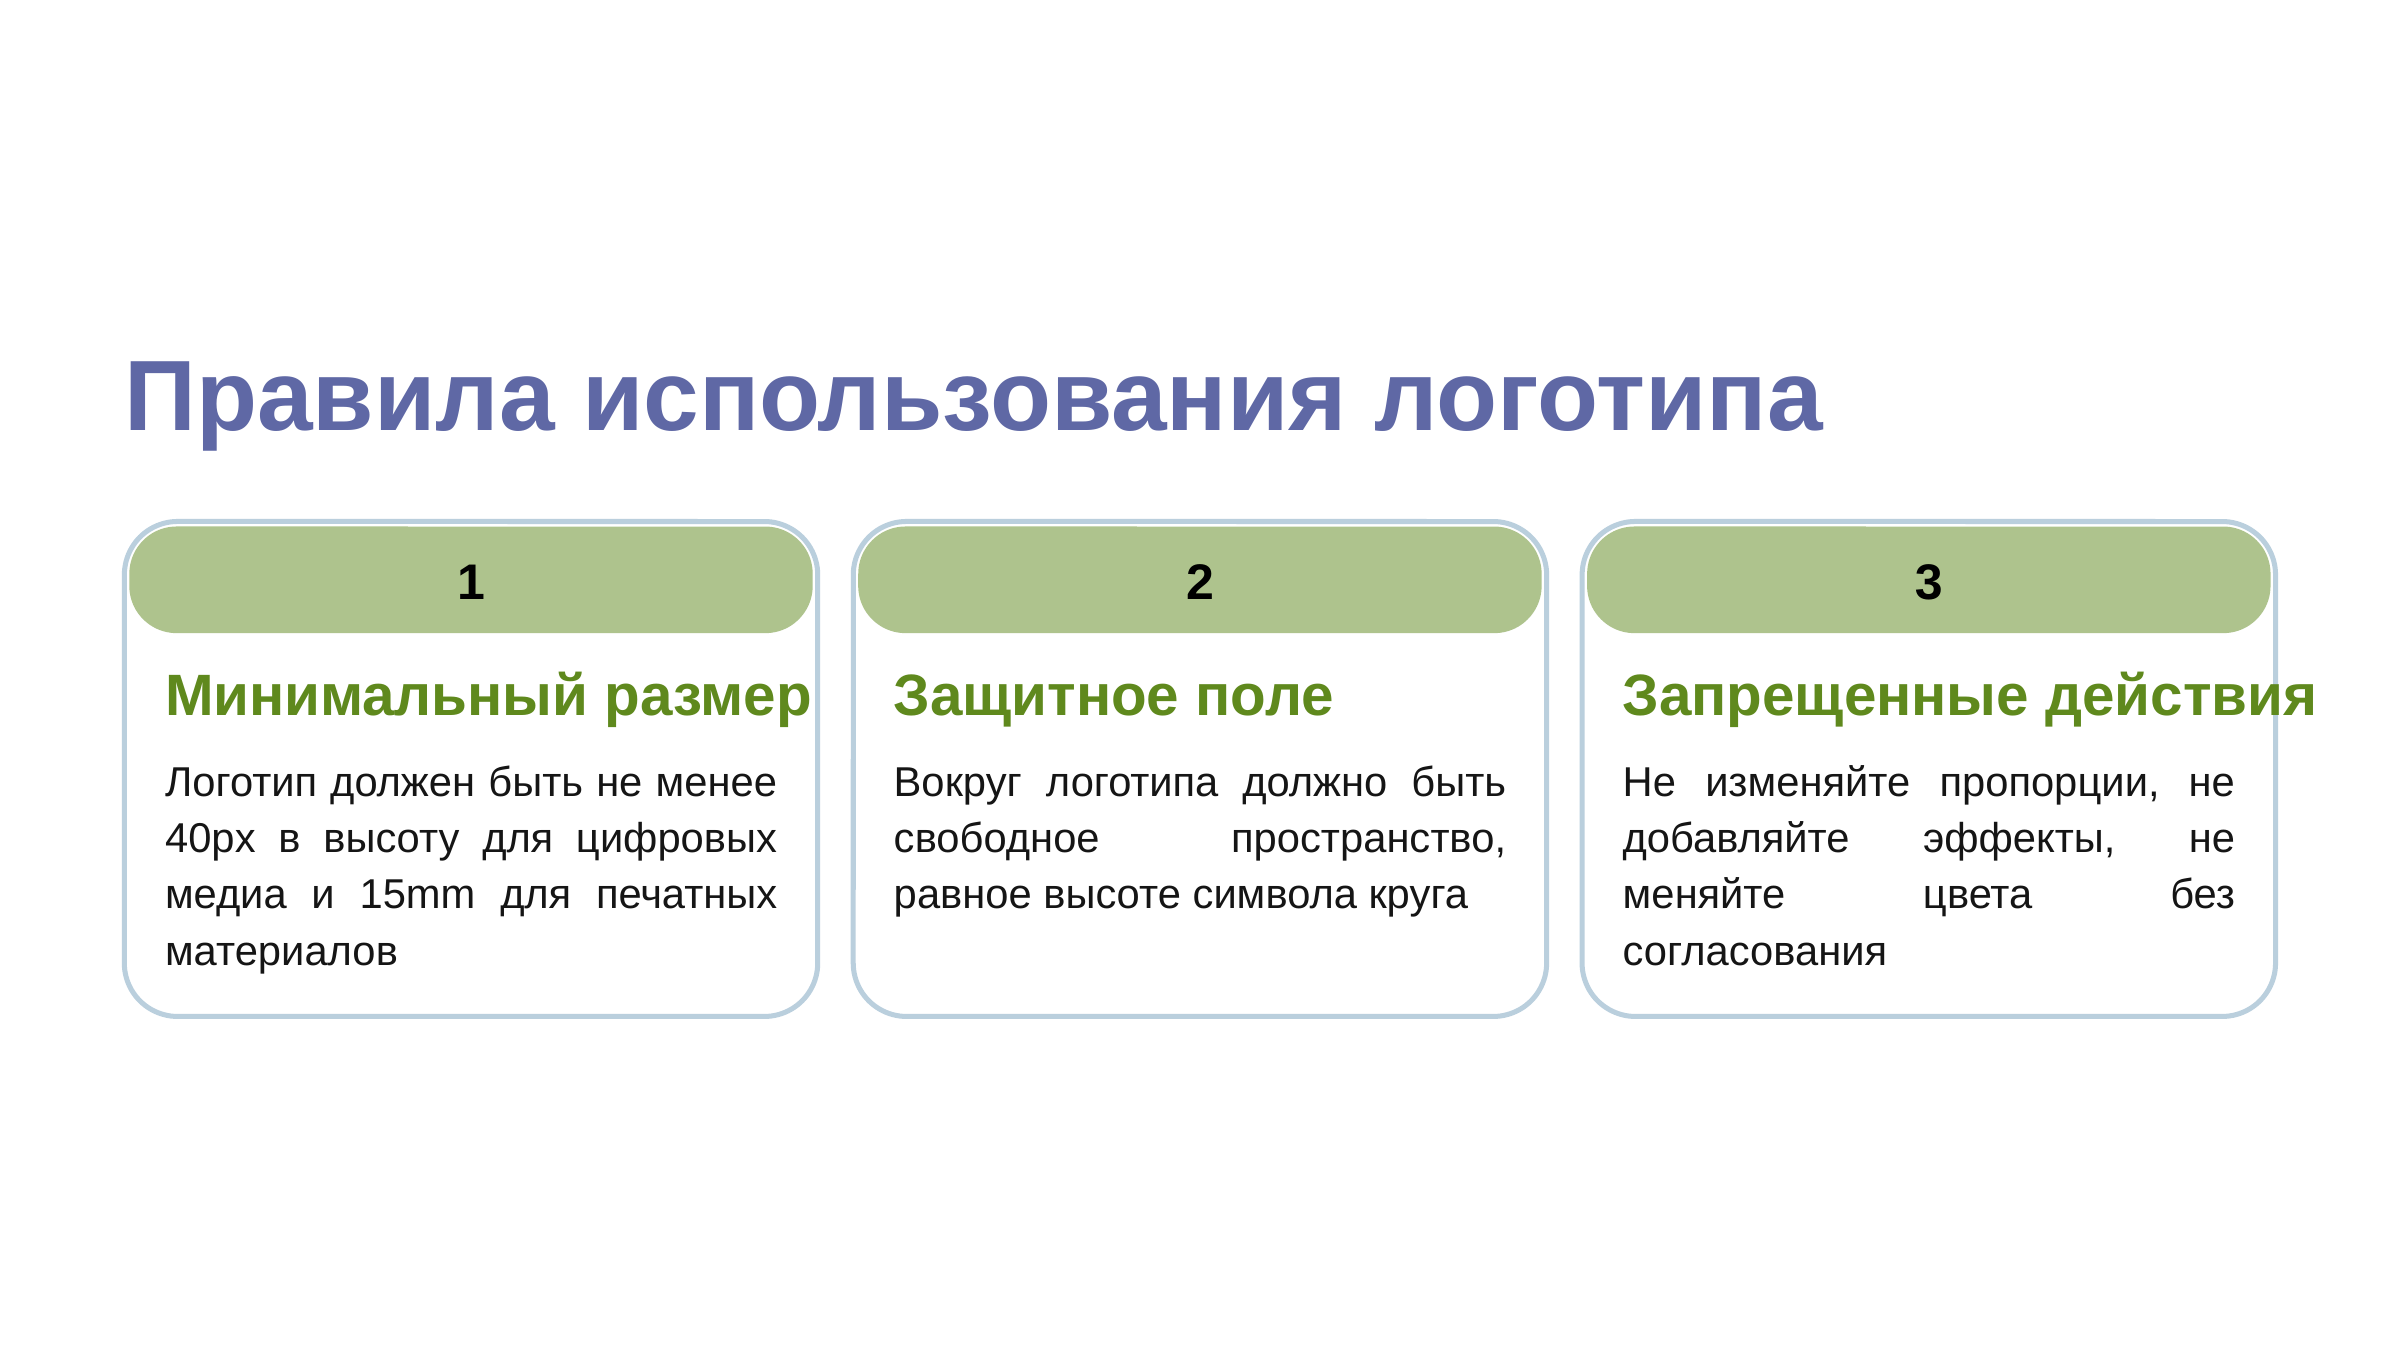

Правила использования логотипа

1
2
3
Минимальный размер
Защитное поле
Запрещенные действия
Логотип должен быть не менее 40px в высоту для цифровых медиа и 15mm для печатных материалов
Вокруг логотипа должно быть свободное пространство, равное высоте символа круга
Не изменяйте пропорции, не добавляйте эффекты, не меняйте цвета без согласования